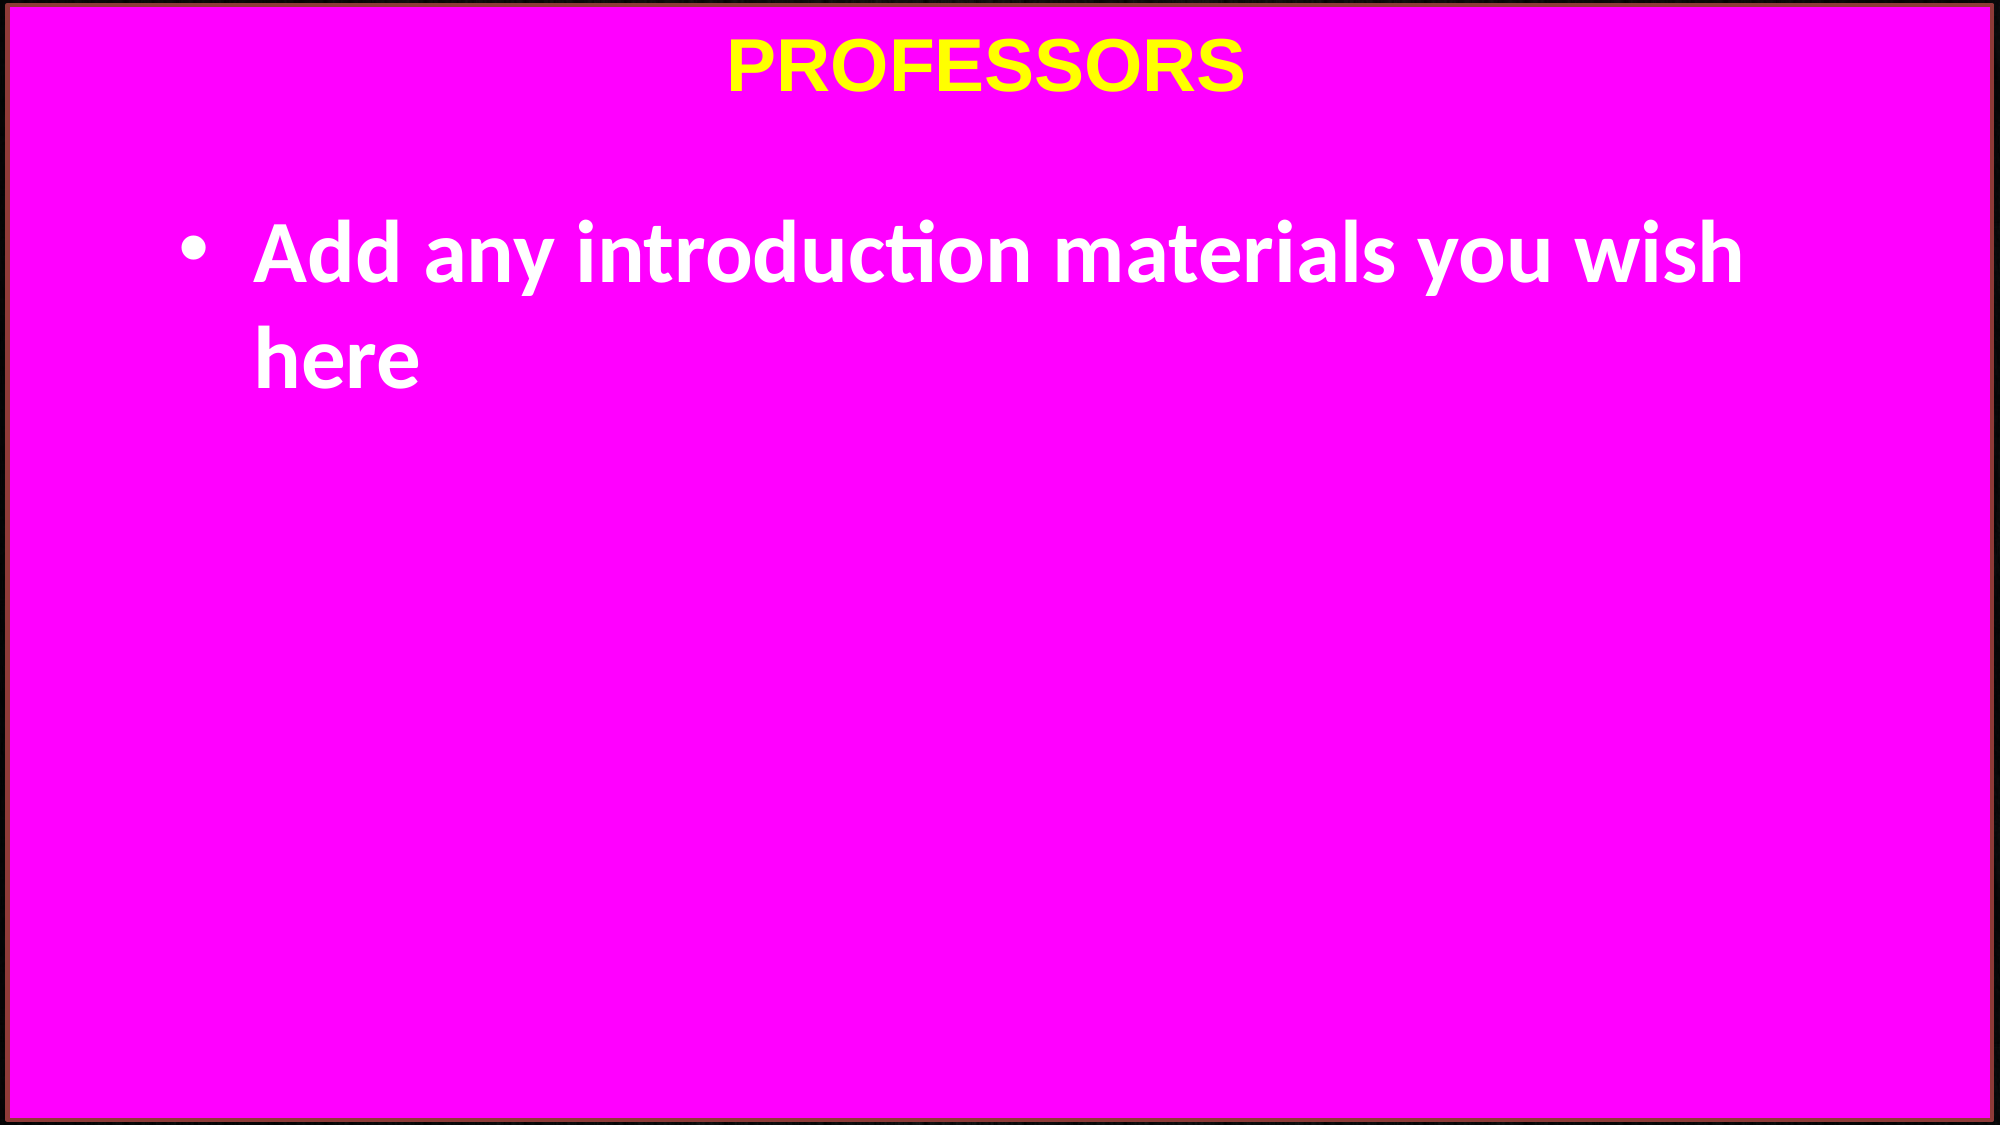

# Professors
Add any introduction materials you wish here